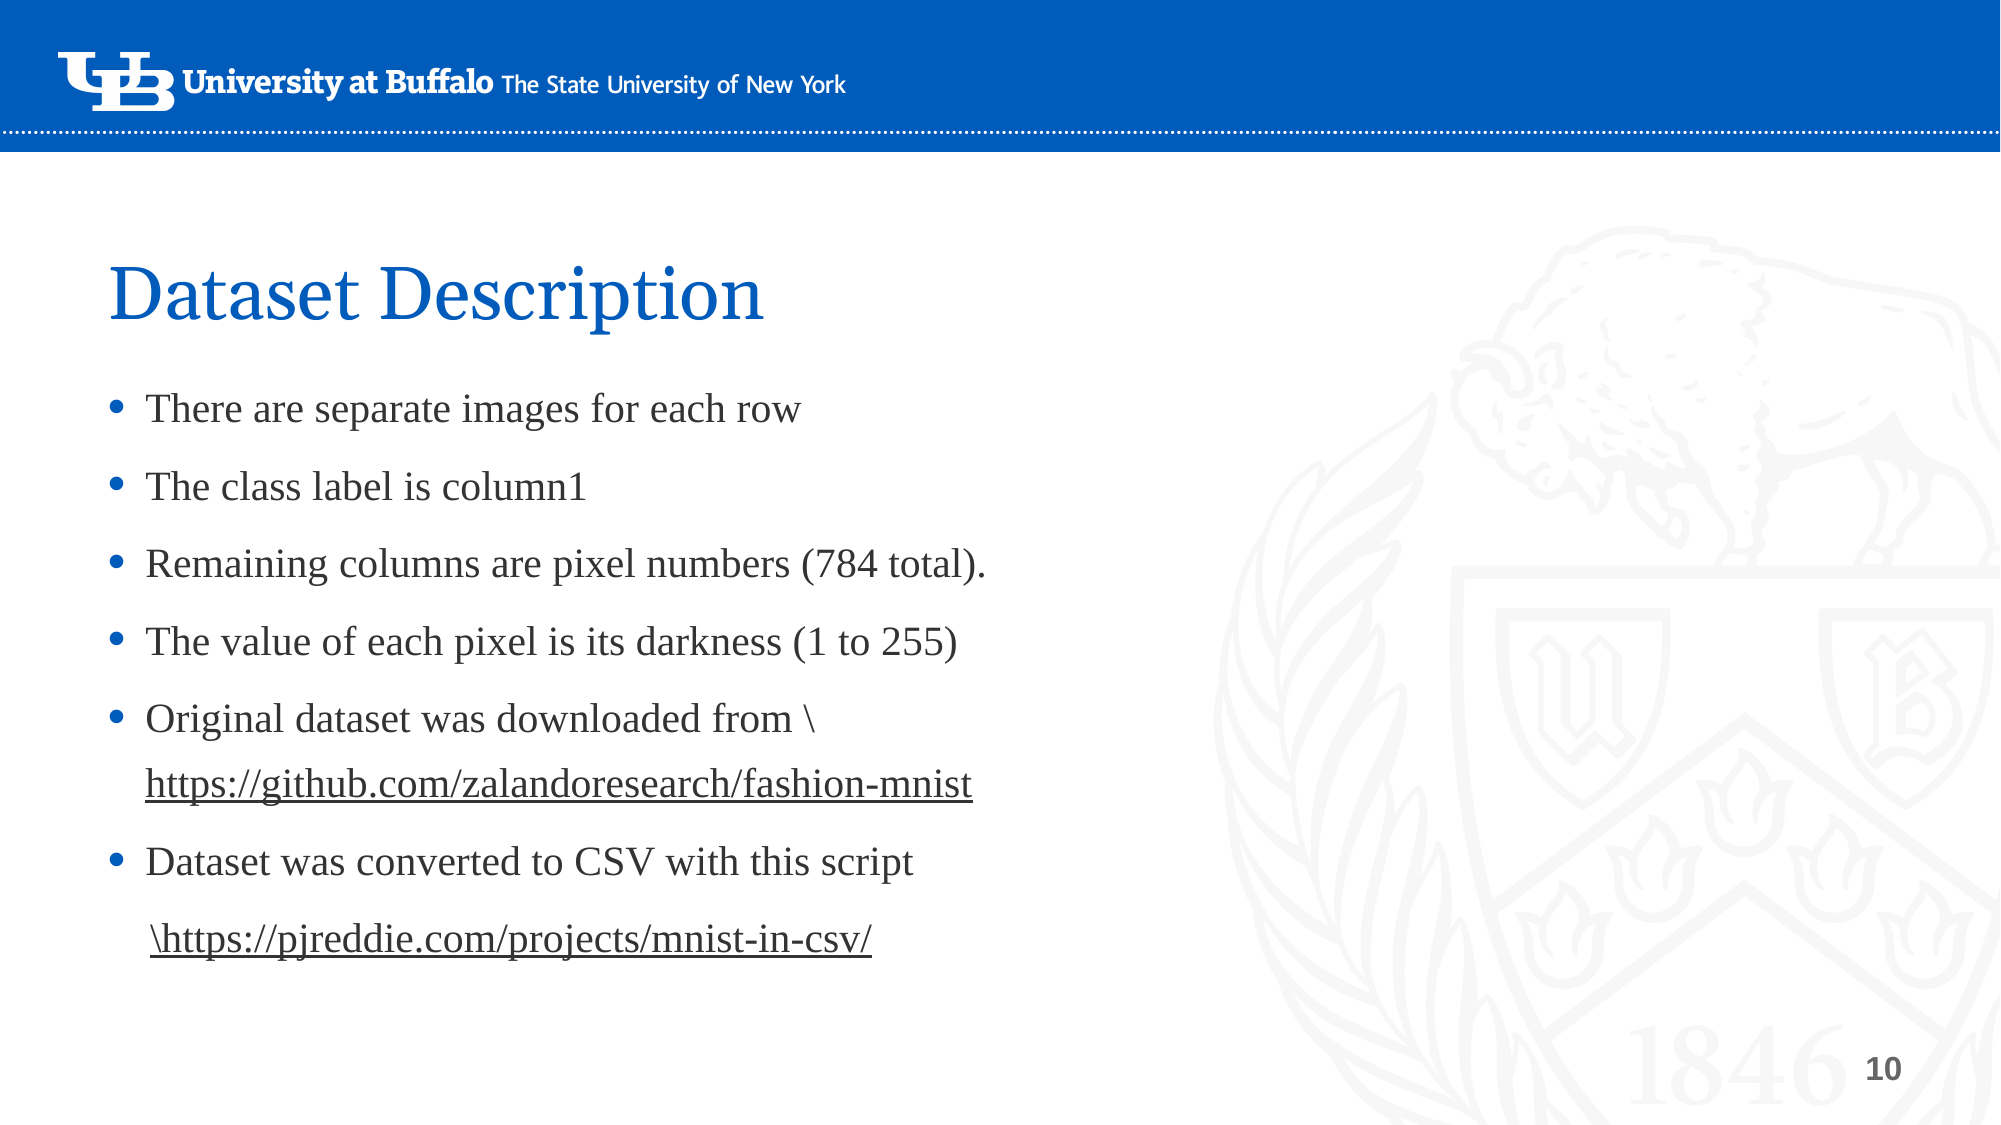

# Dataset Description
There are separate images for each row
The class label is column1
Remaining columns are pixel numbers (784 total).
The value of each pixel is its darkness (1 to 255)
Original dataset was downloaded from \https://github.com/zalandoresearch/fashion-mnist
Dataset was converted to CSV with this script
    \https://pjreddie.com/projects/mnist-in-csv/

10